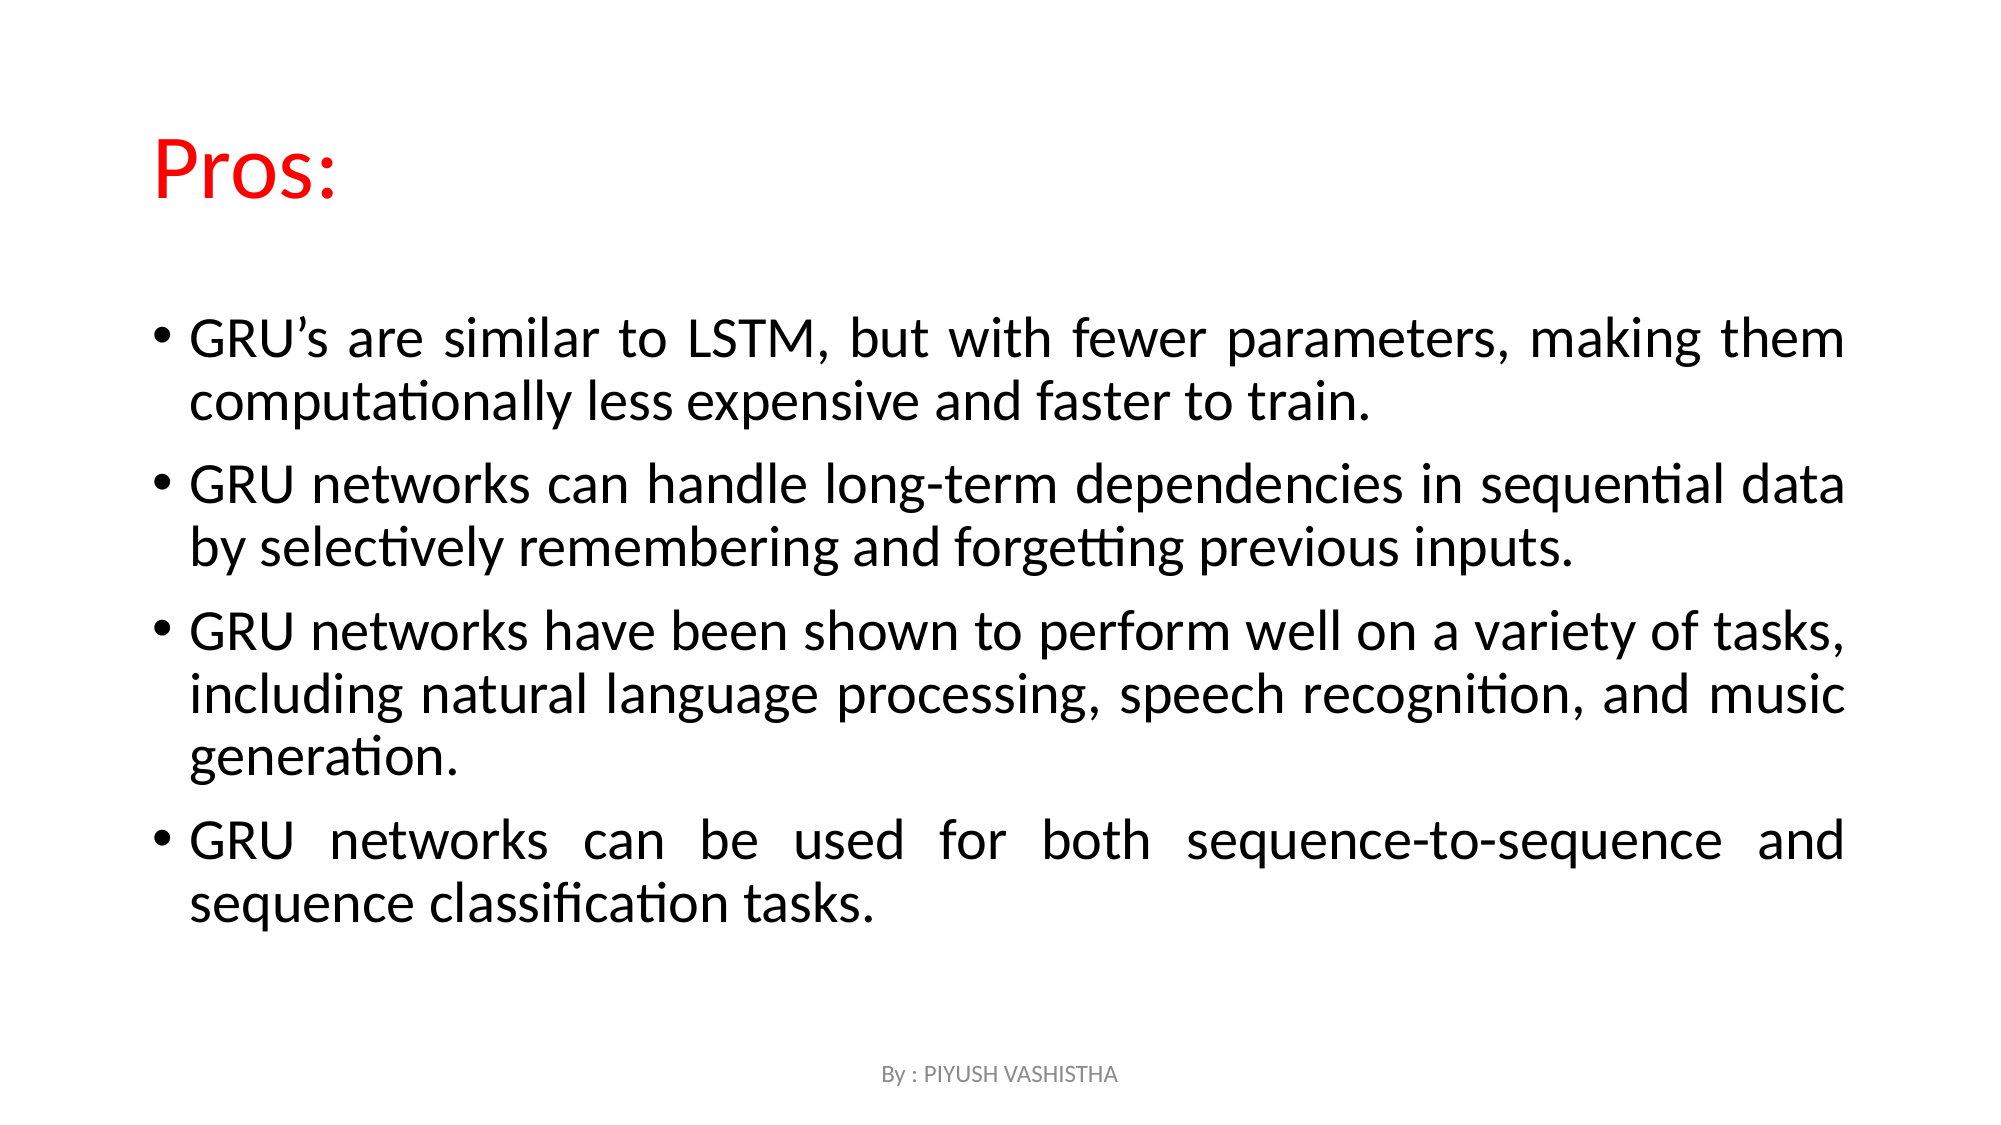

# Pros:
GRU’s are similar to LSTM, but with fewer parameters, making them computationally less expensive and faster to train.
GRU networks can handle long-term dependencies in sequential data by selectively remembering and forgetting previous inputs.
GRU networks have been shown to perform well on a variety of tasks, including natural language processing, speech recognition, and music generation.
GRU networks can be used for both sequence-to-sequence and sequence classification tasks.

By : PIYUSH VASHISTHA